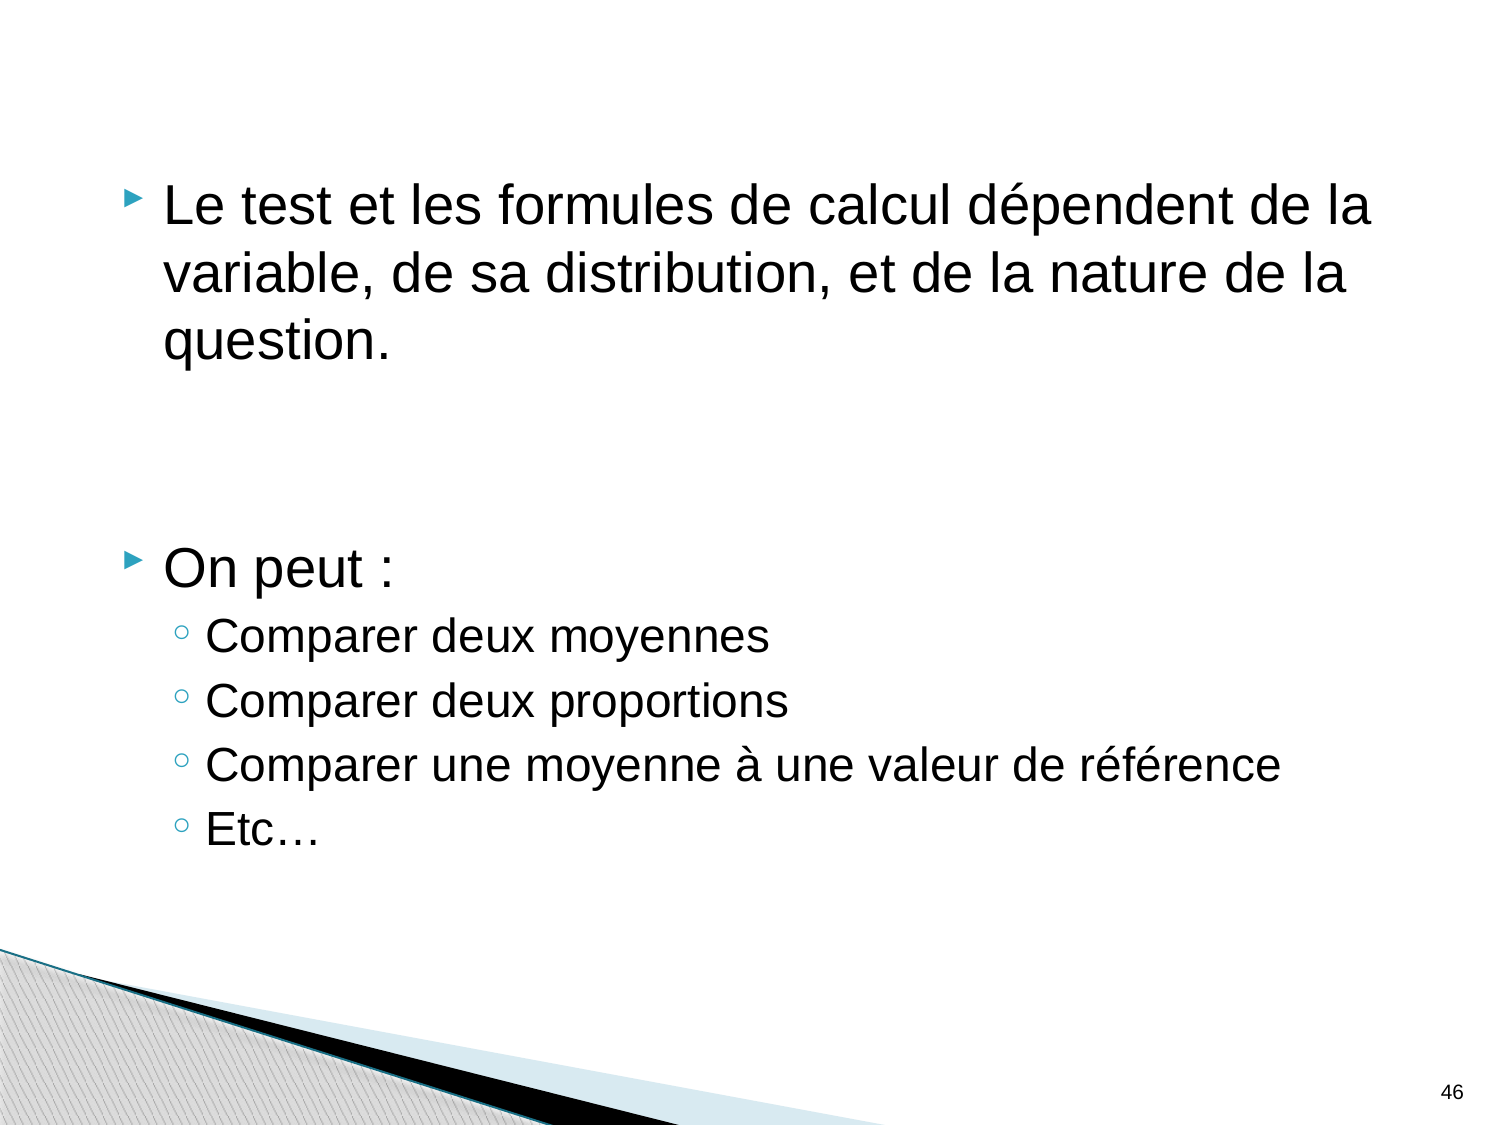

Le test et les formules de calcul dépendent de la variable, de sa distribution, et de la nature de la question.

On peut :
Comparer deux moyennes
Comparer deux proportions
Comparer une moyenne à une valeur de référence
Etc…
46